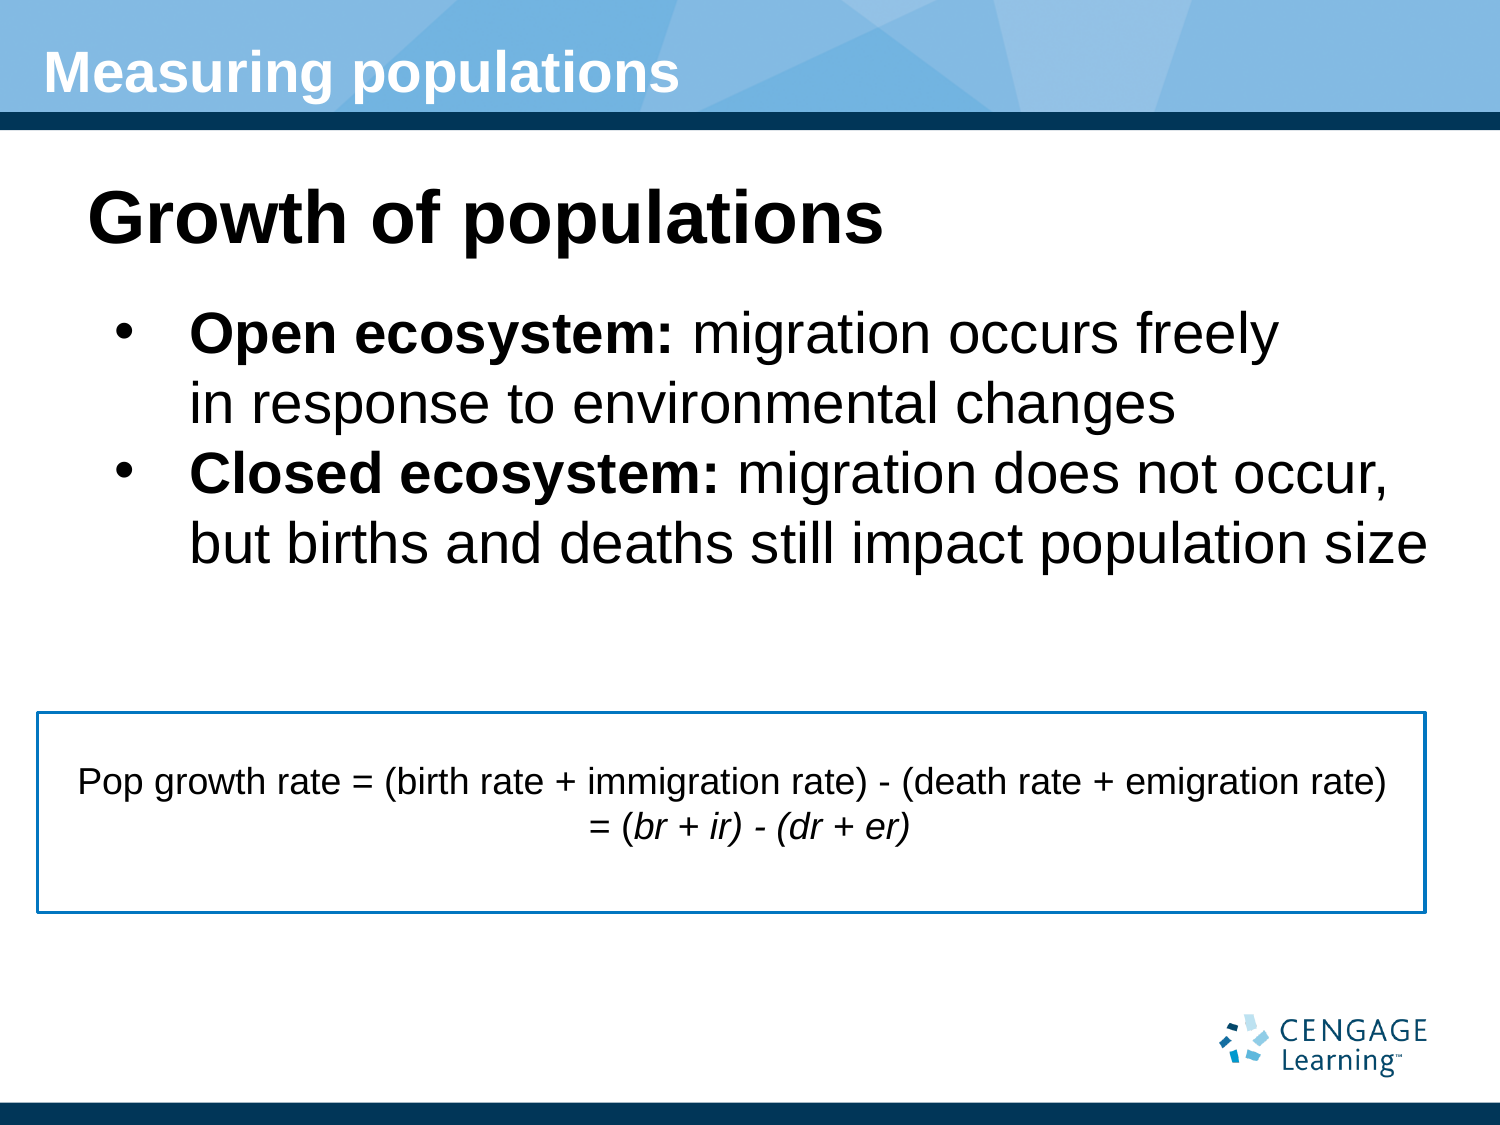

Measuring populations
# Growth of populations
Open ecosystem: migration occurs freely
	in response to environmental changes
Closed ecosystem: migration does not occur, but births and deaths still impact population size

Pop growth rate = (birth rate + immigration rate) - (death rate + emigration rate)
= (br + ir) - (dr + er)